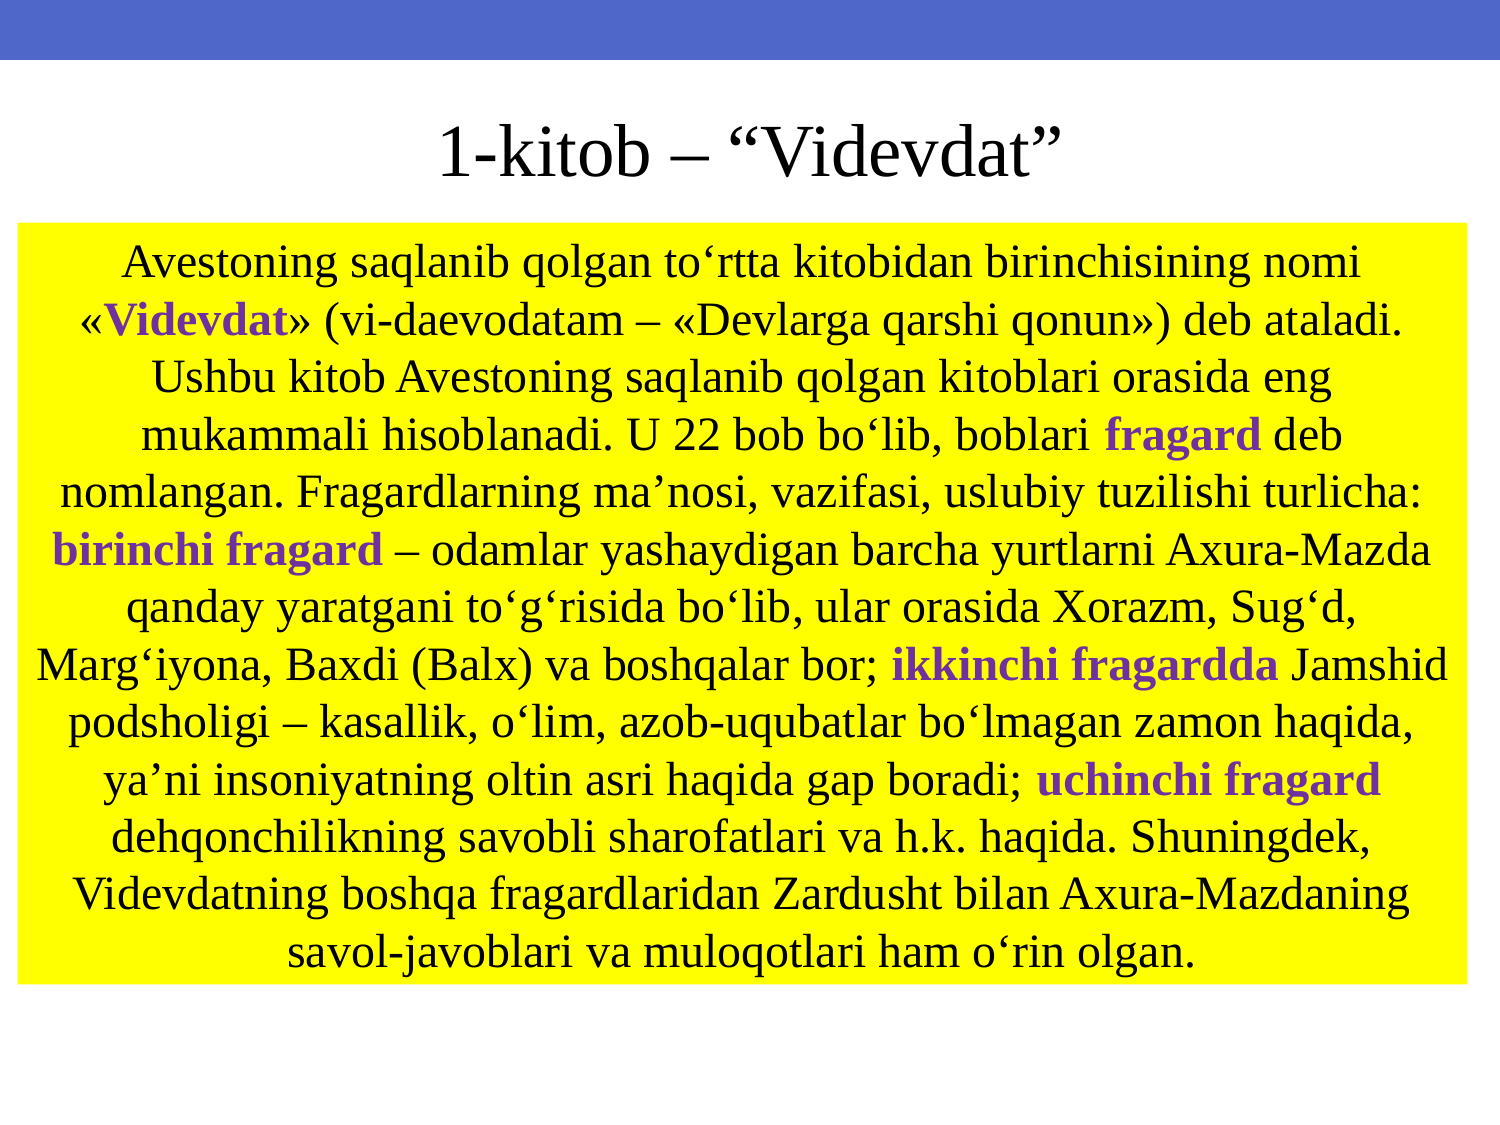

1-kitob – “Videvdat”
Avestoning saqlanib qolgan to‘rtta kitobidan birinchisining nomi «Videvdat» (vi-daevodatam – «Devlarga qarshi qonun») deb ataladi. Ushbu kitob Avestoning saqlanib qolgan kitoblari orasida eng mukammali hisoblanadi. U 22 bob bo‘lib, boblari fragard deb nomlangan. Fragardlarning ma’nosi, vazifasi, uslubiy tuzilishi turlicha: birinchi fragard – odamlar yashaydigan barcha yurtlarni Axura-Mazda qanday yaratgani to‘g‘risida bo‘lib, ular orasida Xorazm, Sug‘d, Marg‘iyona, Baxdi (Balx) va boshqalar bor; ikkinchi fragardda Jamshid podsholigi – kasallik, o‘lim, azob-uqubatlar bo‘lmagan zamon haqida, ya’ni insoniyatning oltin asri haqida gap boradi; uchinchi fragard dehqonchilikning savobli sharofatlari va h.k. haqida. Shuningdek, Videvdatning boshqa fragardlaridan Zardusht bilan Axura-Mazdaning savol-javoblari va muloqotlari ham o‘rin olgan.